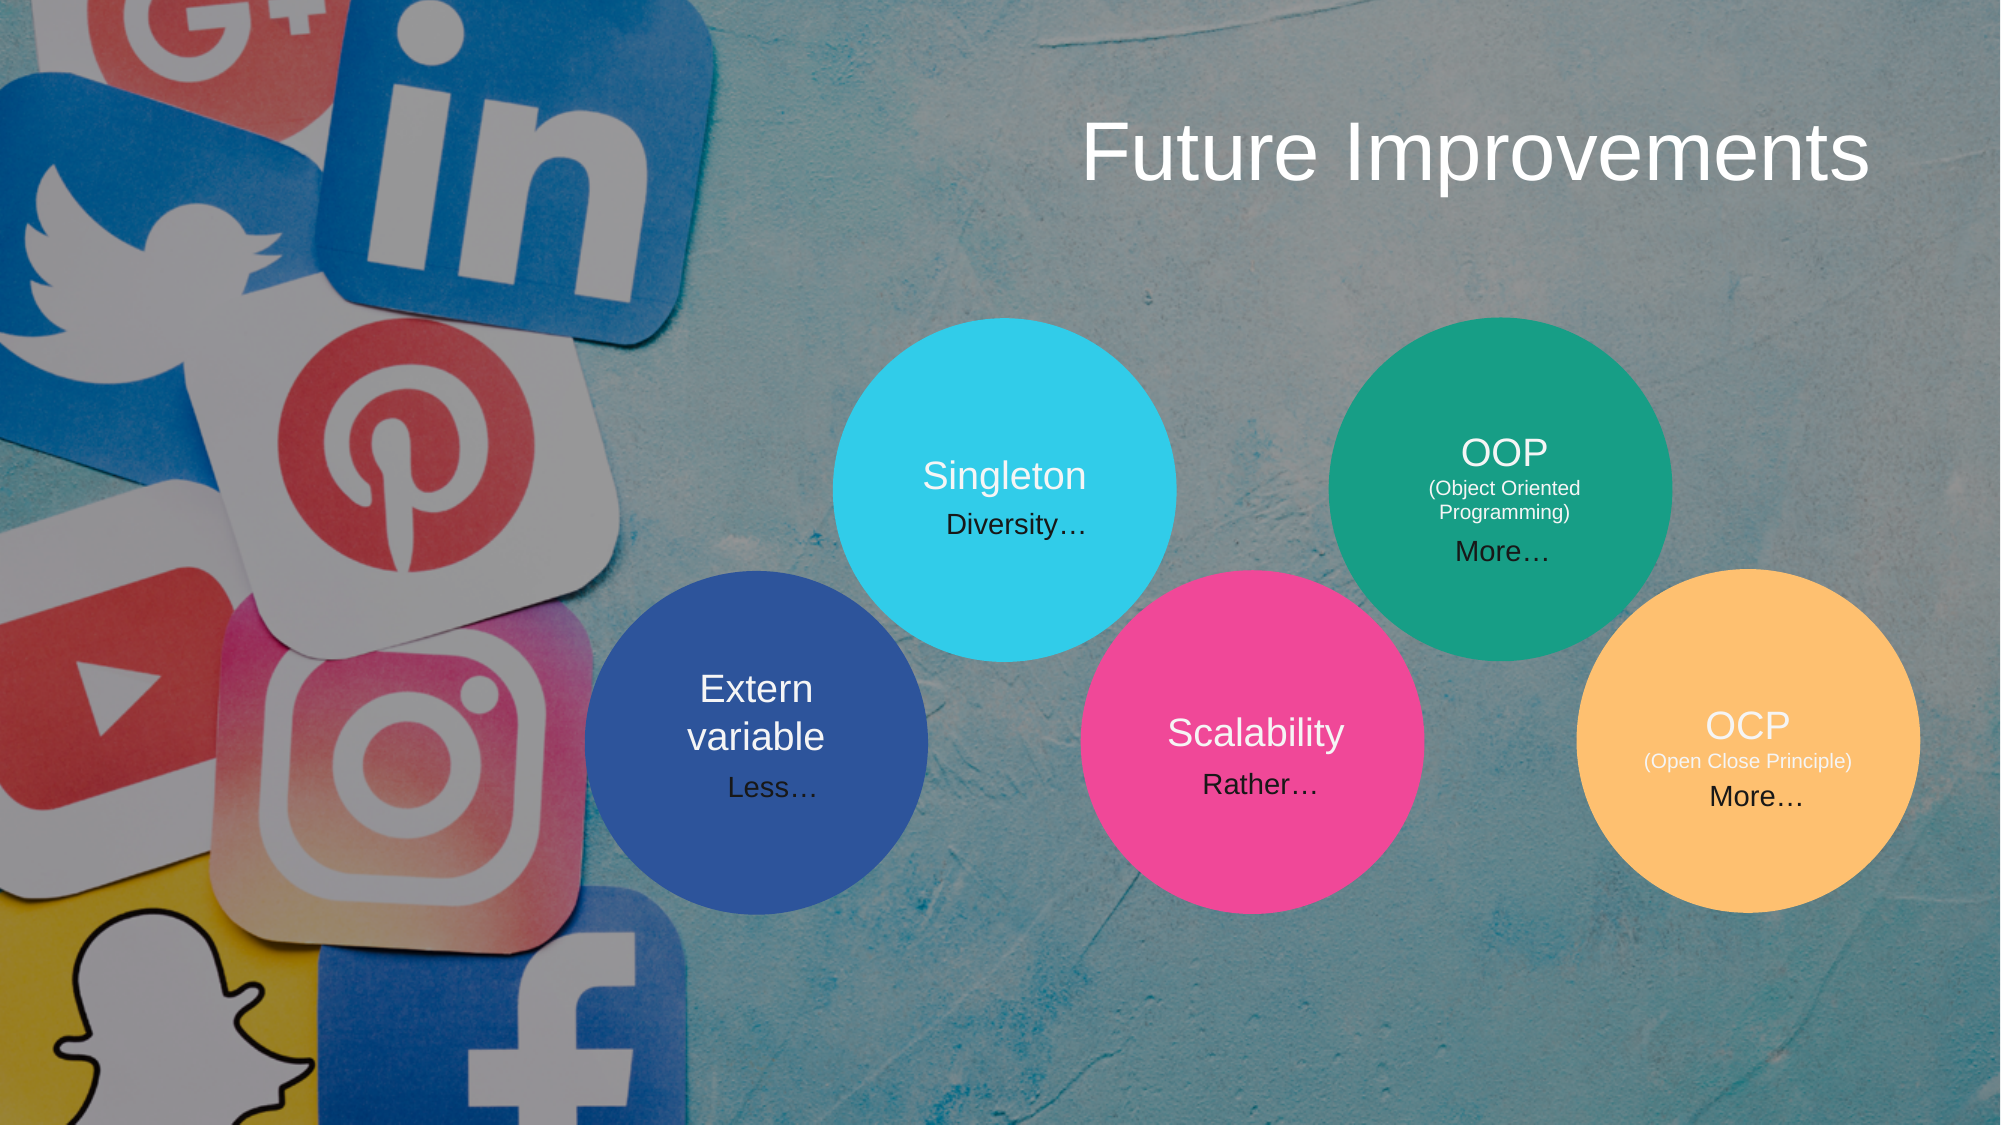

Future Improvements

OOP
(Object Oriented Programming)
Singleton
Diversity…
More…

Extern variable
OCP
(Open Close Principle)
Scalability
Rather…
Less…
More…